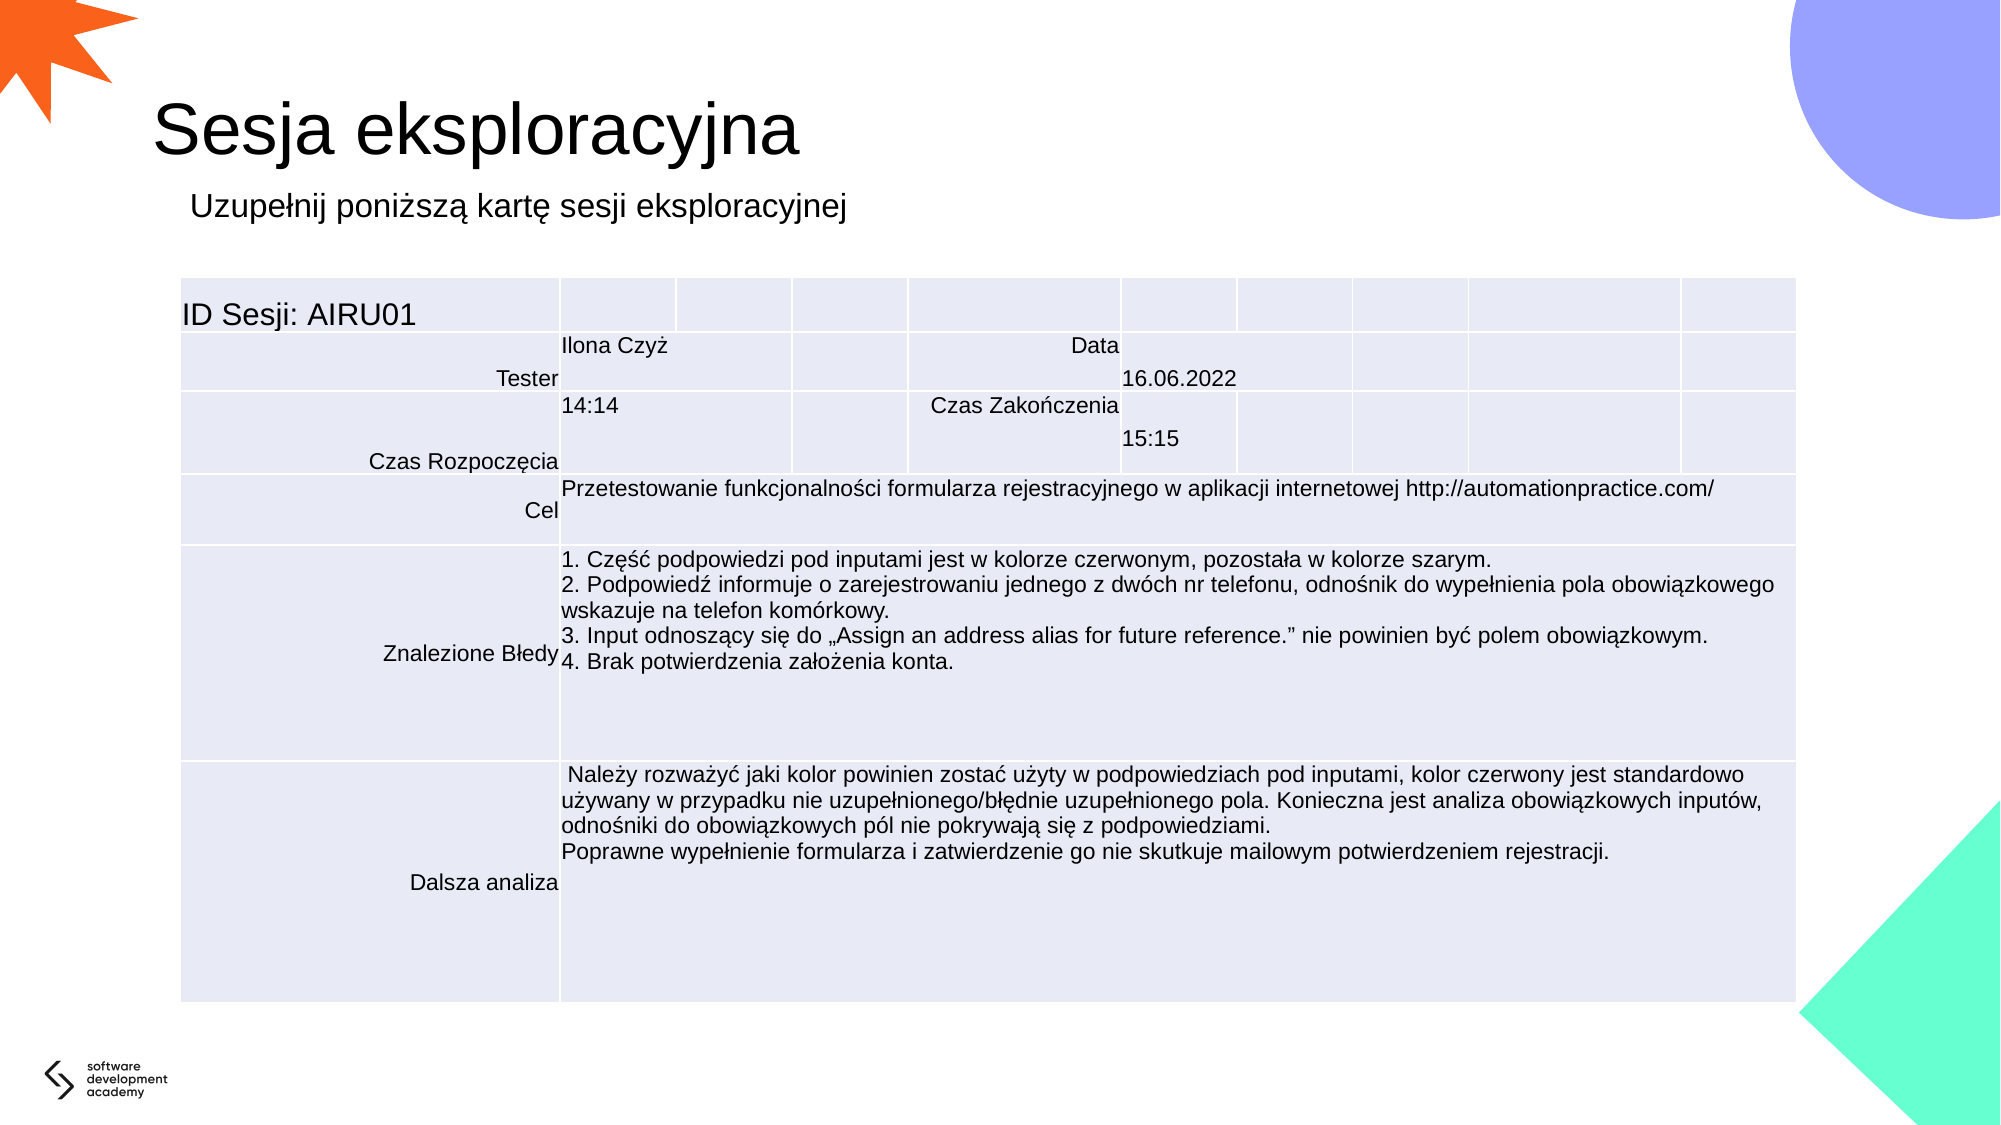

# Sesja eksploracyjna
Uzupełnij poniższą kartę sesji eksploracyjnej
| ID Sesji: AIRU01 |  |  |  |  |  |  |  |  |  |
| --- | --- | --- | --- | --- | --- | --- | --- | --- | --- |
| Tester | Ilona Czyż |  |  | Data | 16.06.2022 |  |  |  |  |
| Czas Rozpoczęcia | 14:14 |  |  | Czas Zakończenia | 15:15 |  |  |  |  |
| Cel | Przetestowanie funkcjonalności formularza rejestracyjnego w aplikacji internetowej http://automationpractice.com/ |  |  |  |  |  |  |  |  |
| Znalezione Błedy | 1. Część podpowiedzi pod inputami jest w kolorze czerwonym, pozostała w kolorze szarym. 2. Podpowiedź informuje o zarejestrowaniu jednego z dwóch nr telefonu, odnośnik do wypełnienia pola obowiązkowego wskazuje na telefon komórkowy. 3. Input odnoszący się do „Assign an address alias for future reference.” nie powinien być polem obowiązkowym. 4. Brak potwierdzenia założenia konta. |  |  |  |  |  |  |  |  |
| Dalsza analiza | Należy rozważyć jaki kolor powinien zostać użyty w podpowiedziach pod inputami, kolor czerwony jest standardowo używany w przypadku nie uzupełnionego/błędnie uzupełnionego pola. Konieczna jest analiza obowiązkowych inputów, odnośniki do obowiązkowych pól nie pokrywają się z podpowiedziami. Poprawne wypełnienie formularza i zatwierdzenie go nie skutkuje mailowym potwierdzeniem rejestracji. |  |  |  |  |  |  |  |  |